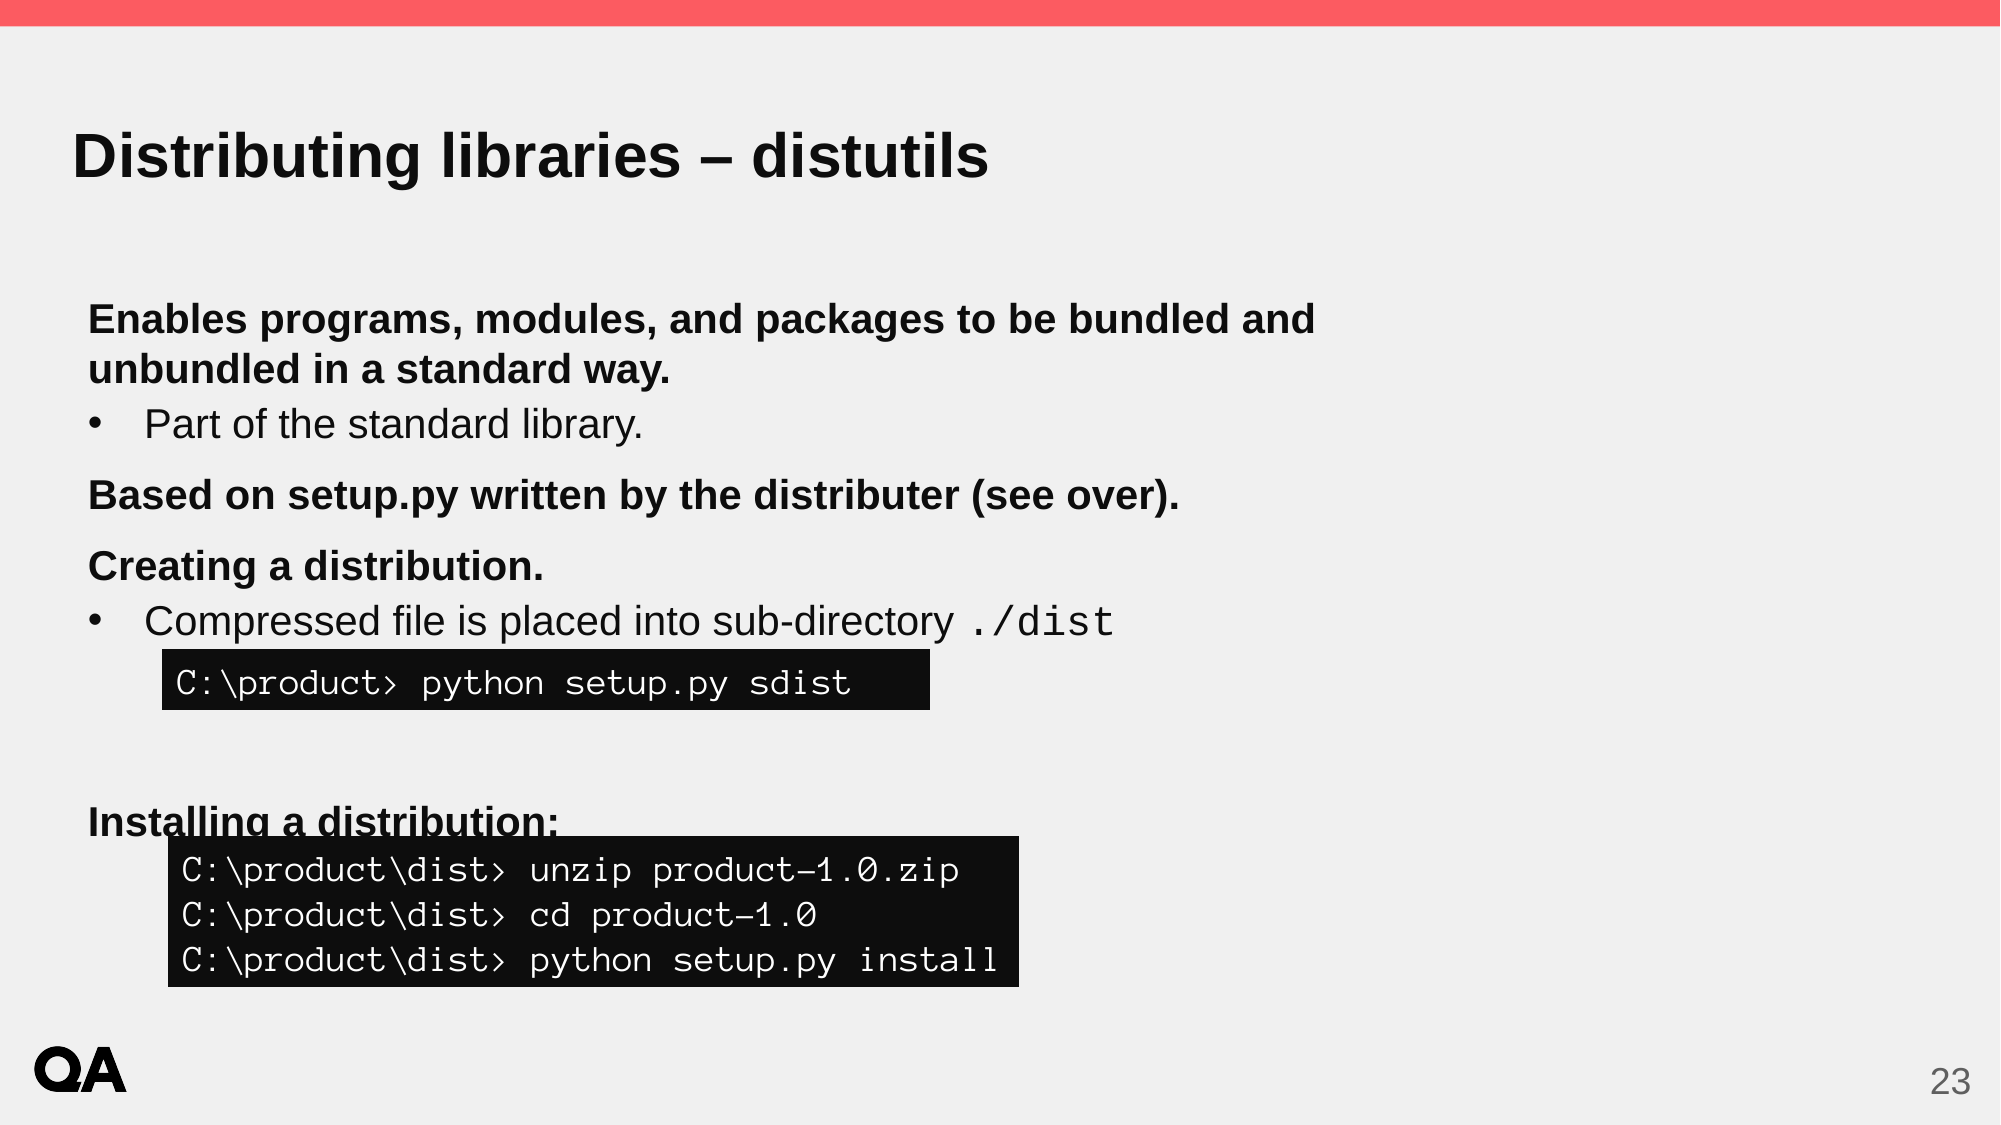

# Distributing libraries – distutils
Enables programs, modules, and packages to be bundled and unbundled in a standard way.
Part of the standard library.
Based on setup.py written by the distributer (see over).
Creating a distribution.
Compressed file is placed into sub-directory ./dist

Installing a distribution:
C:\product> python setup.py sdist
C:\product\dist> unzip product-1.0.zip
C:\product\dist> cd product-1.0
C:\product\dist> python setup.py install
23